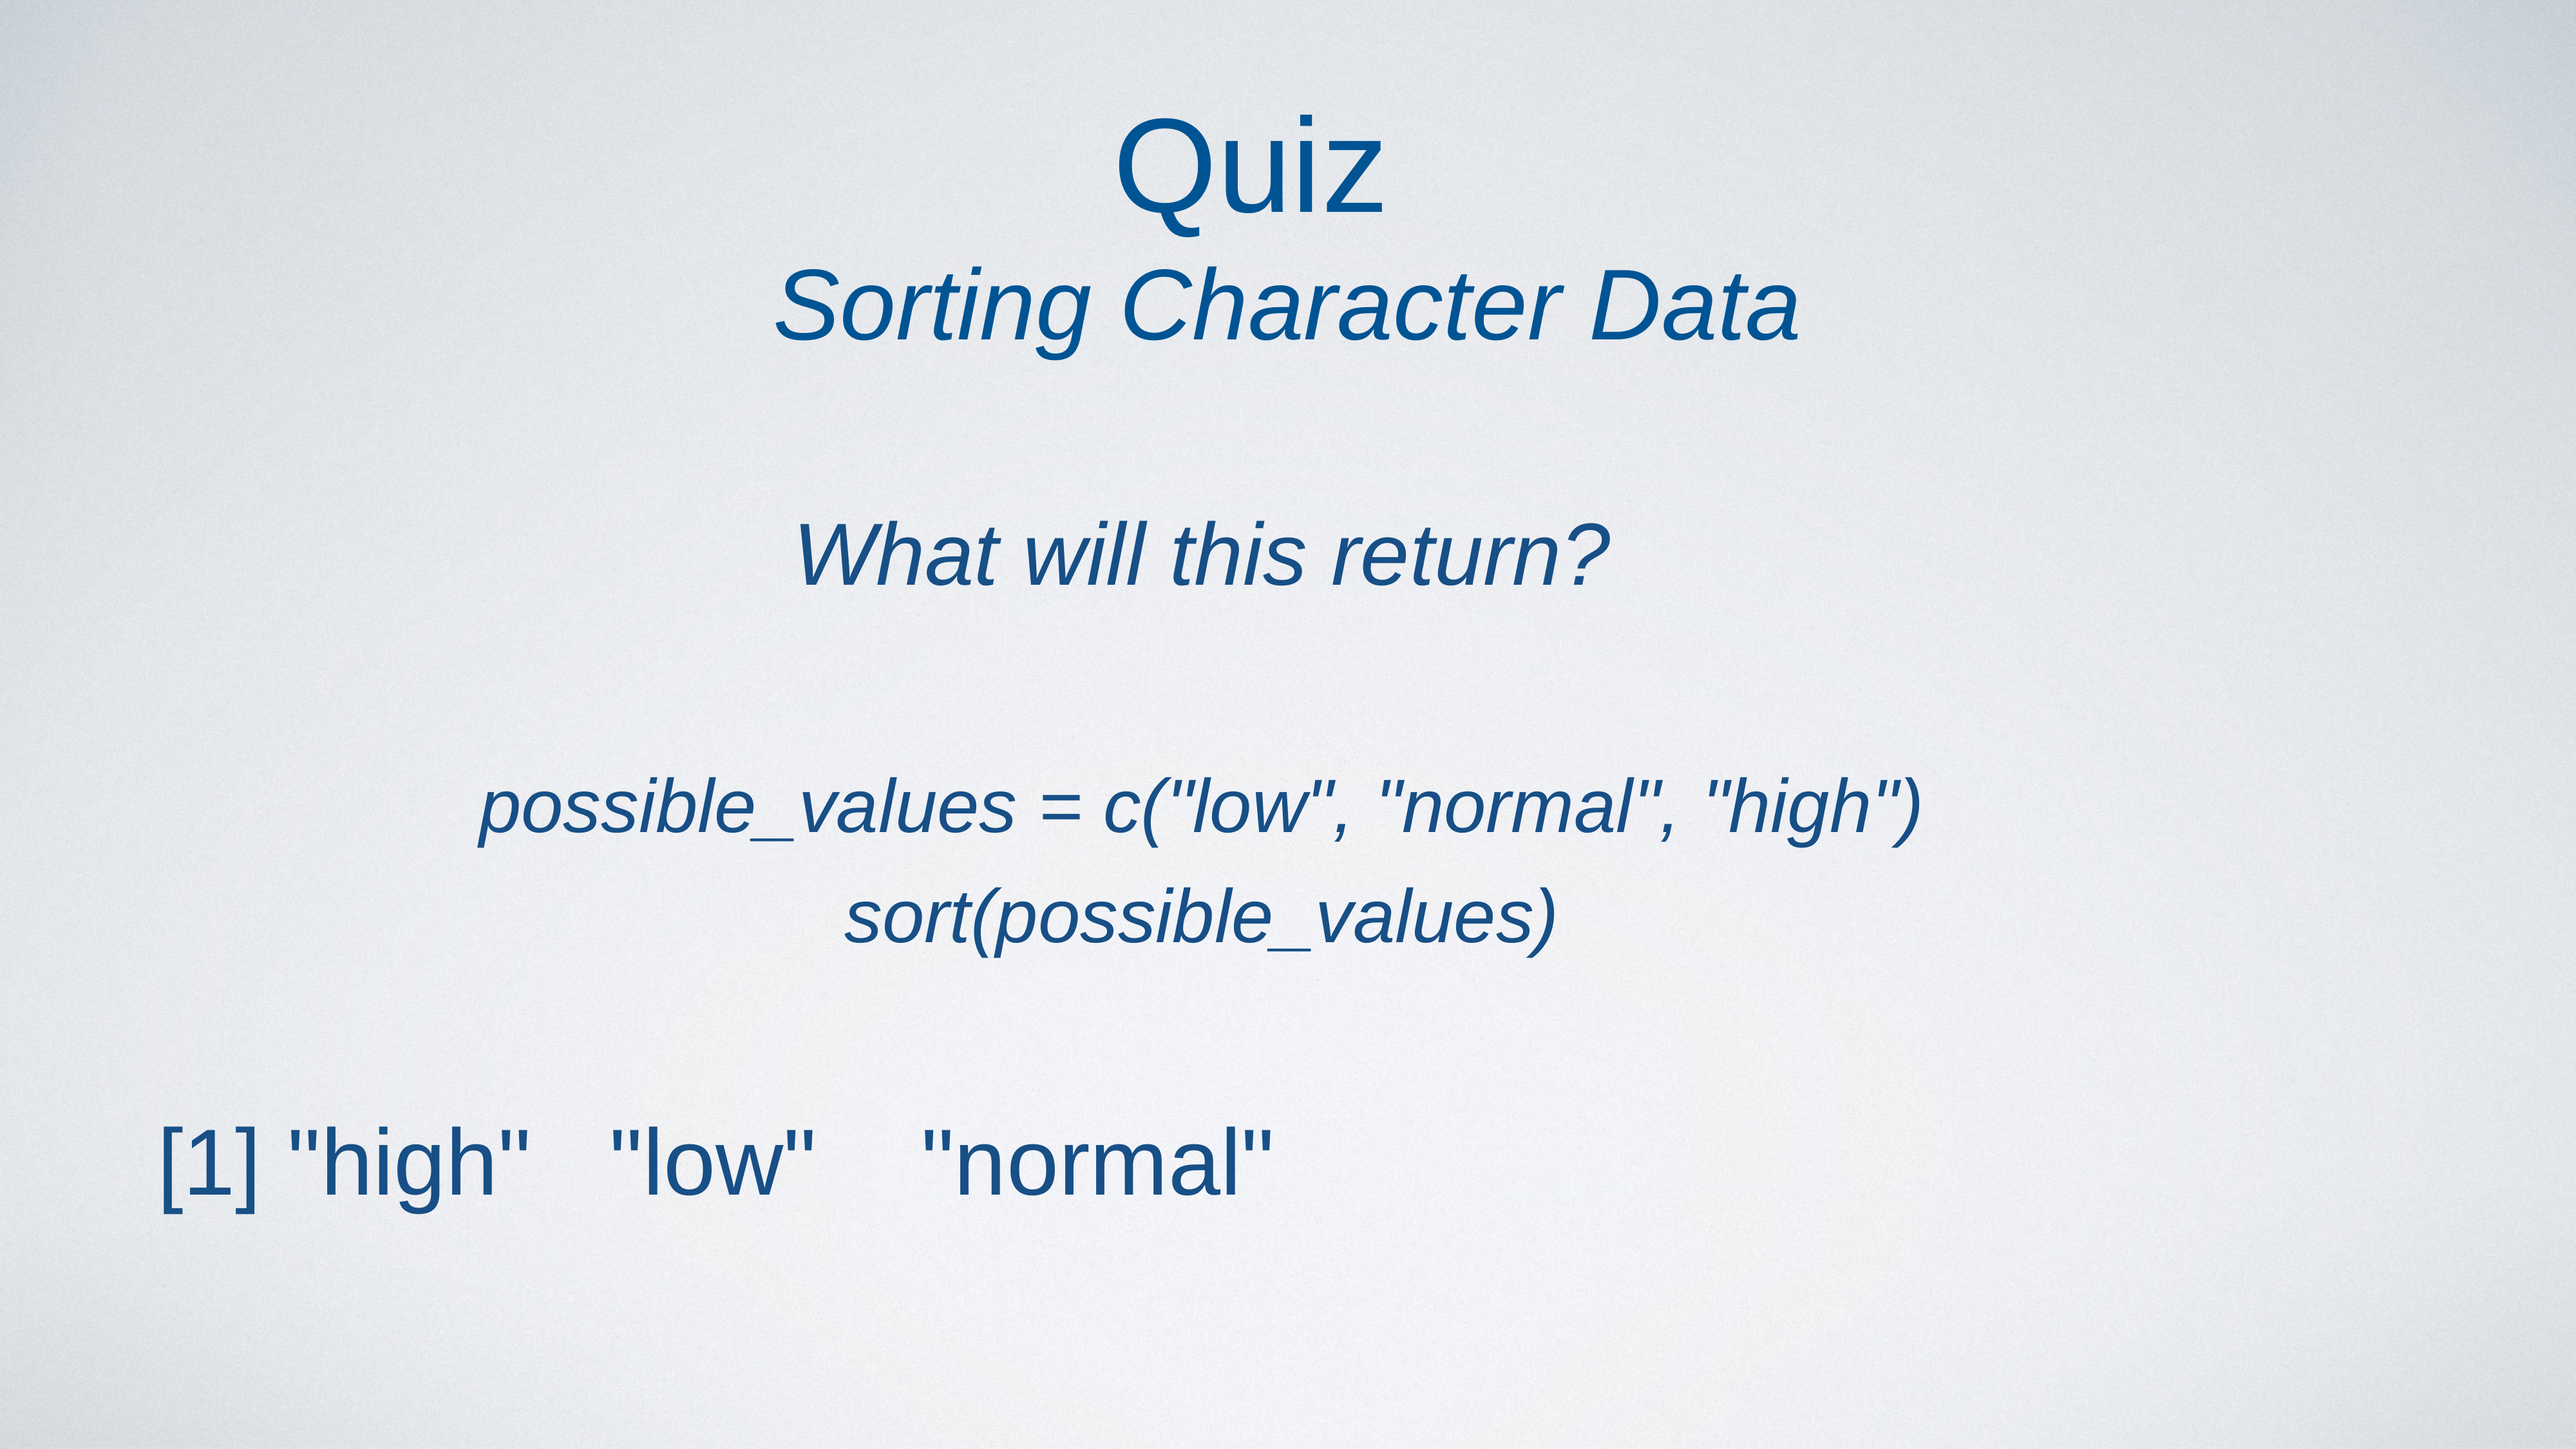

Quiz
Sorting Character Data

What will this return?

possible_values = c("low", "normal", "high")
sort(possible_values)
[1] "high"   "low"    "normal"